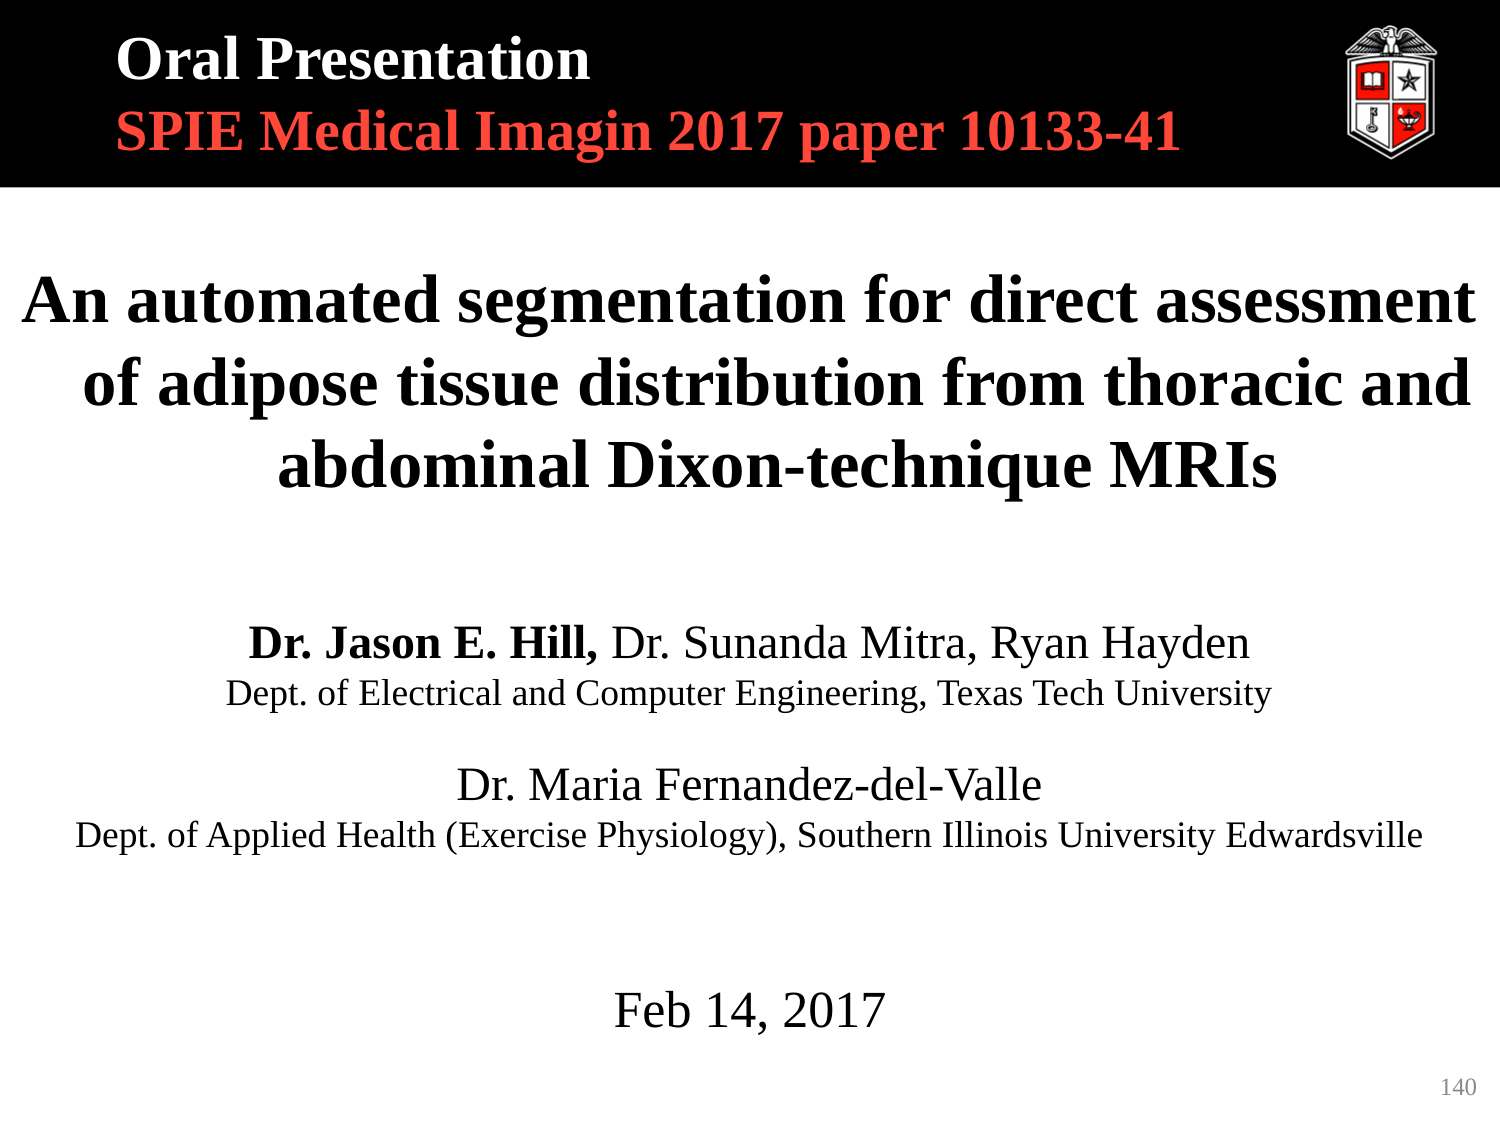

# Oral Presentation SPIE Medical Imagin 2017 paper 10133-41

An automated segmentation for direct assessment of adipose tissue distribution from thoracic and abdominal Dixon-technique MRIs
Dr. Jason E. Hill, Dr. Sunanda Mitra, Ryan Hayden
Dept. of Electrical and Computer Engineering, Texas Tech University

Dr. Maria Fernandez-del-Valle
Dept. of Applied Health (Exercise Physiology), Southern Illinois University Edwardsville

Feb 14, 2017
140